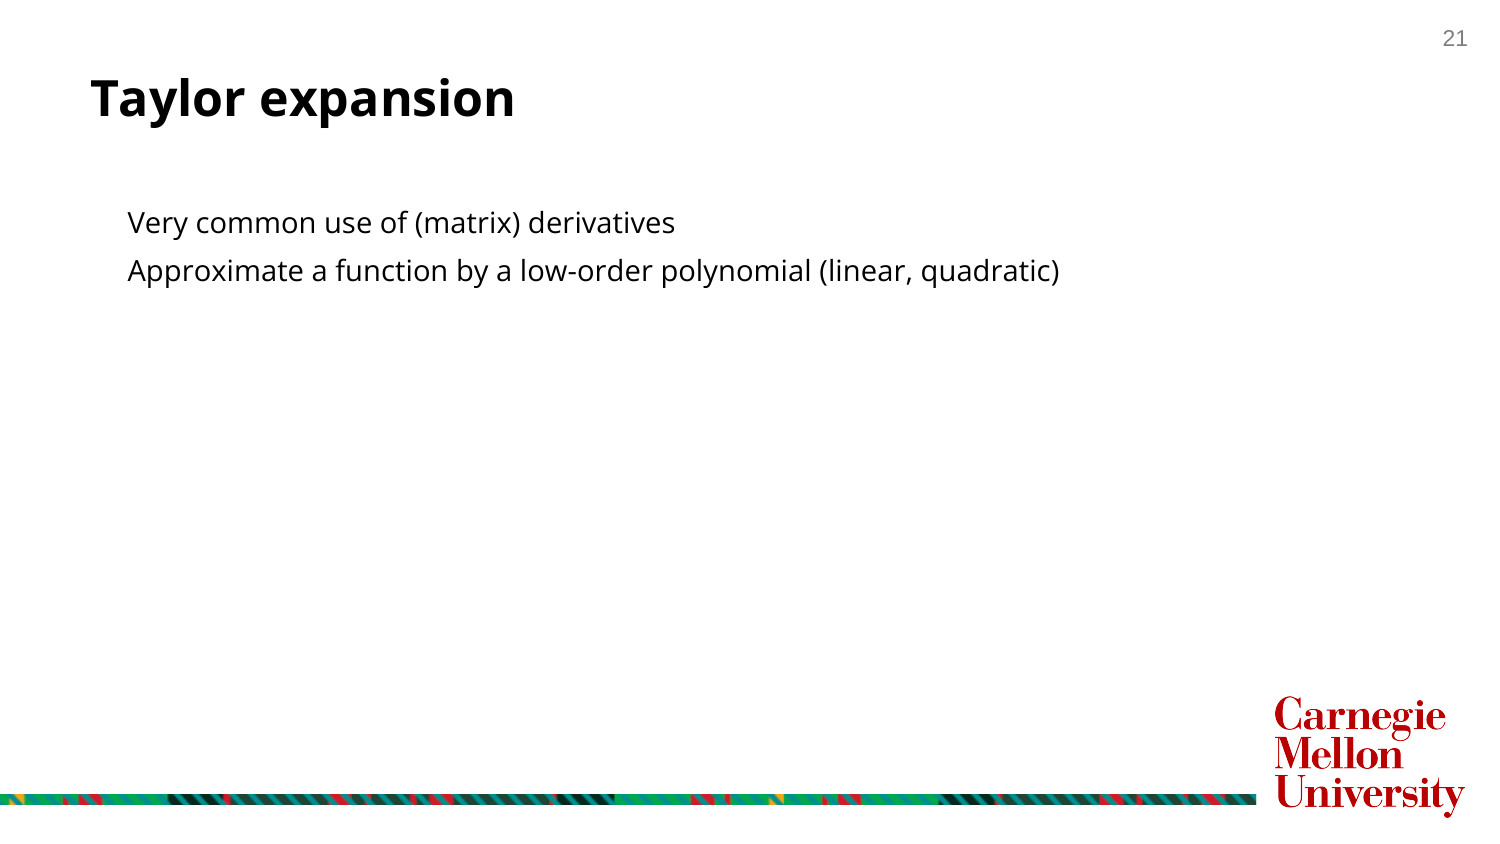

# Taylor expansion
Very common use of (matrix) derivatives
Approximate a function by a low-order polynomial (linear, quadratic)